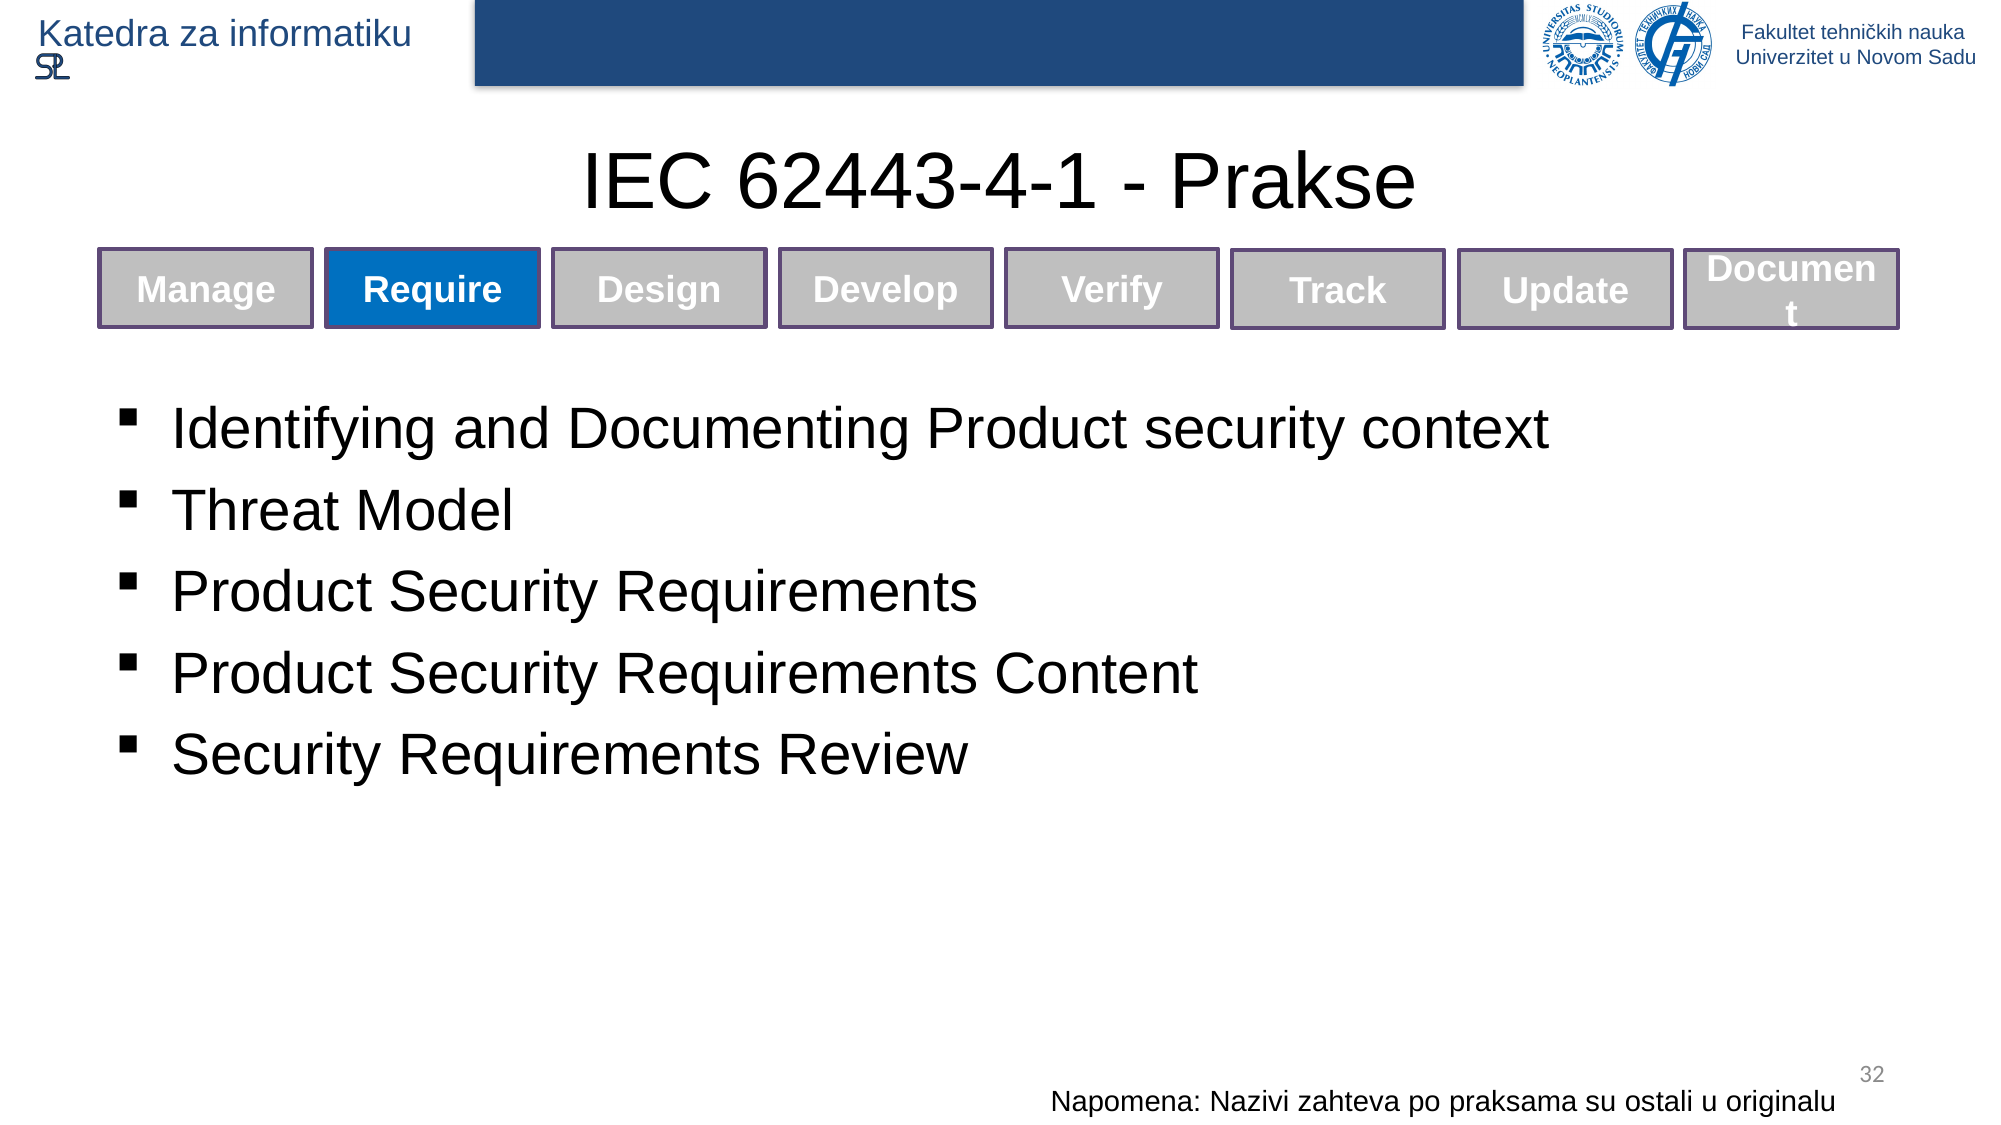

# IEC 62443-4-1 - Prakse
Verify
Manage
Require
Design
Develop
Manage
Document
Update
Track
Identifying and Documenting Product security context
Threat Model
Product Security Requirements
Product Security Requirements Content
Security Requirements Review
32
Napomena: Nazivi zahteva po praksama su ostali u originalu